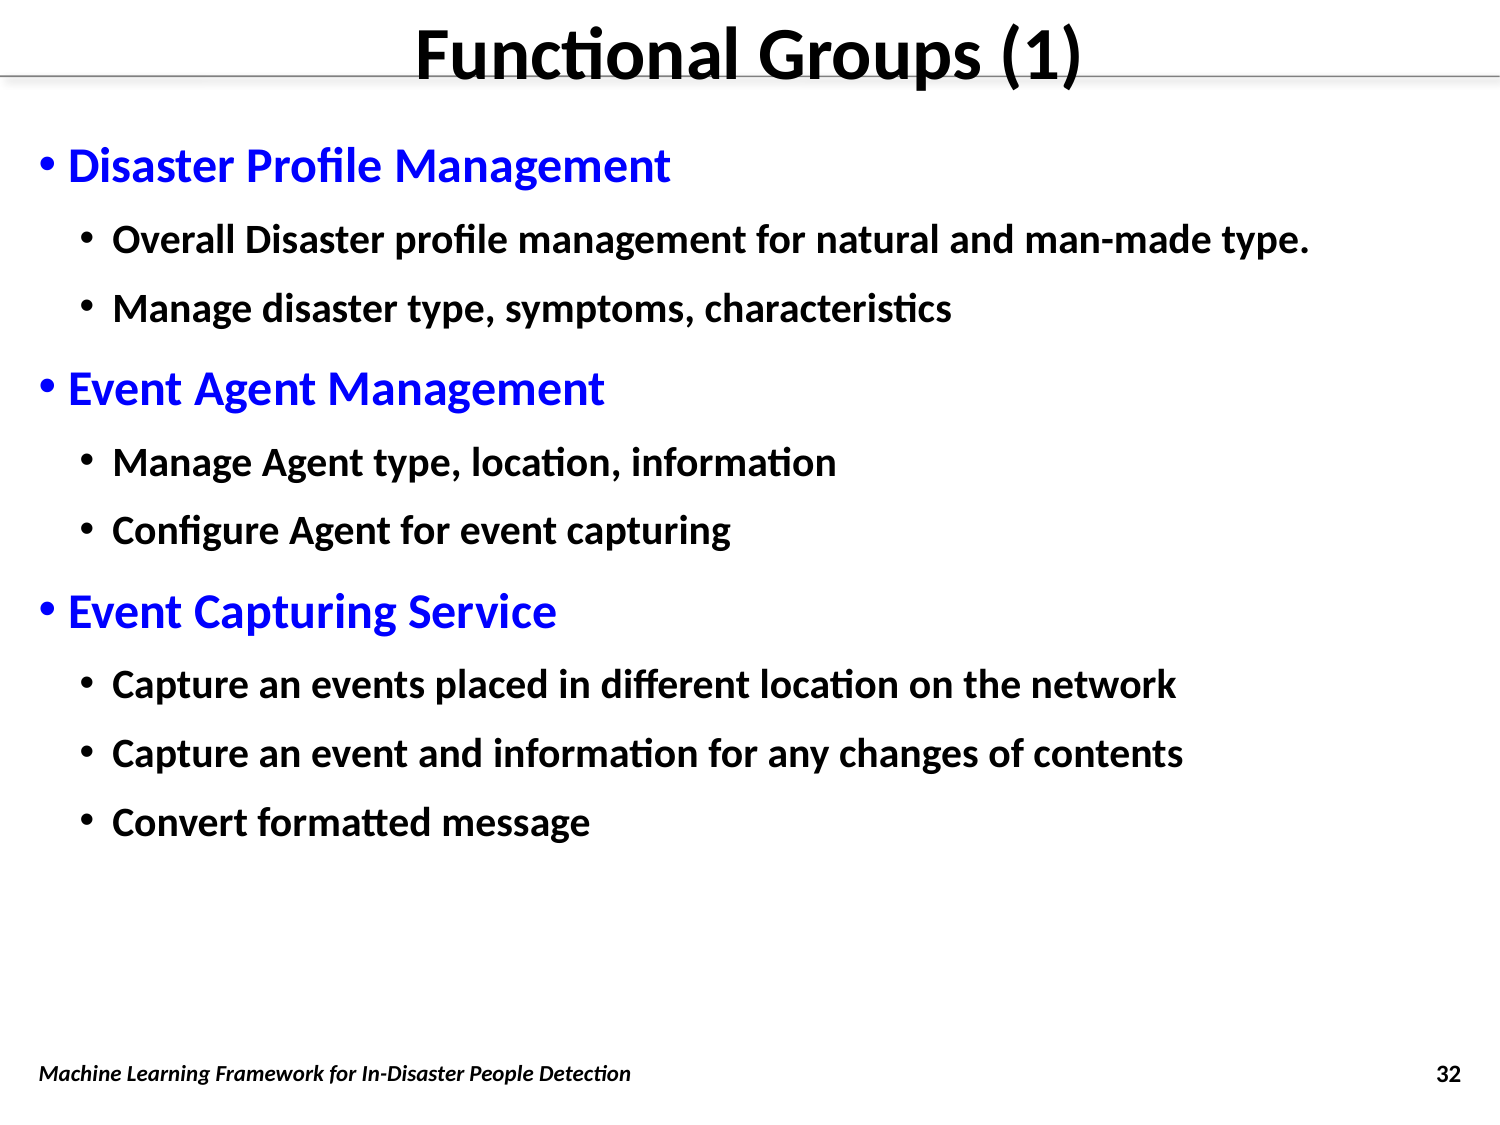

# Functional Groups (1)
Disaster Profile Management
Overall Disaster profile management for natural and man-made type.
Manage disaster type, symptoms, characteristics
Event Agent Management
Manage Agent type, location, information
Configure Agent for event capturing
Event Capturing Service
Capture an events placed in different location on the network
Capture an event and information for any changes of contents
Convert formatted message
Machine Learning Framework for In-Disaster People Detection
32